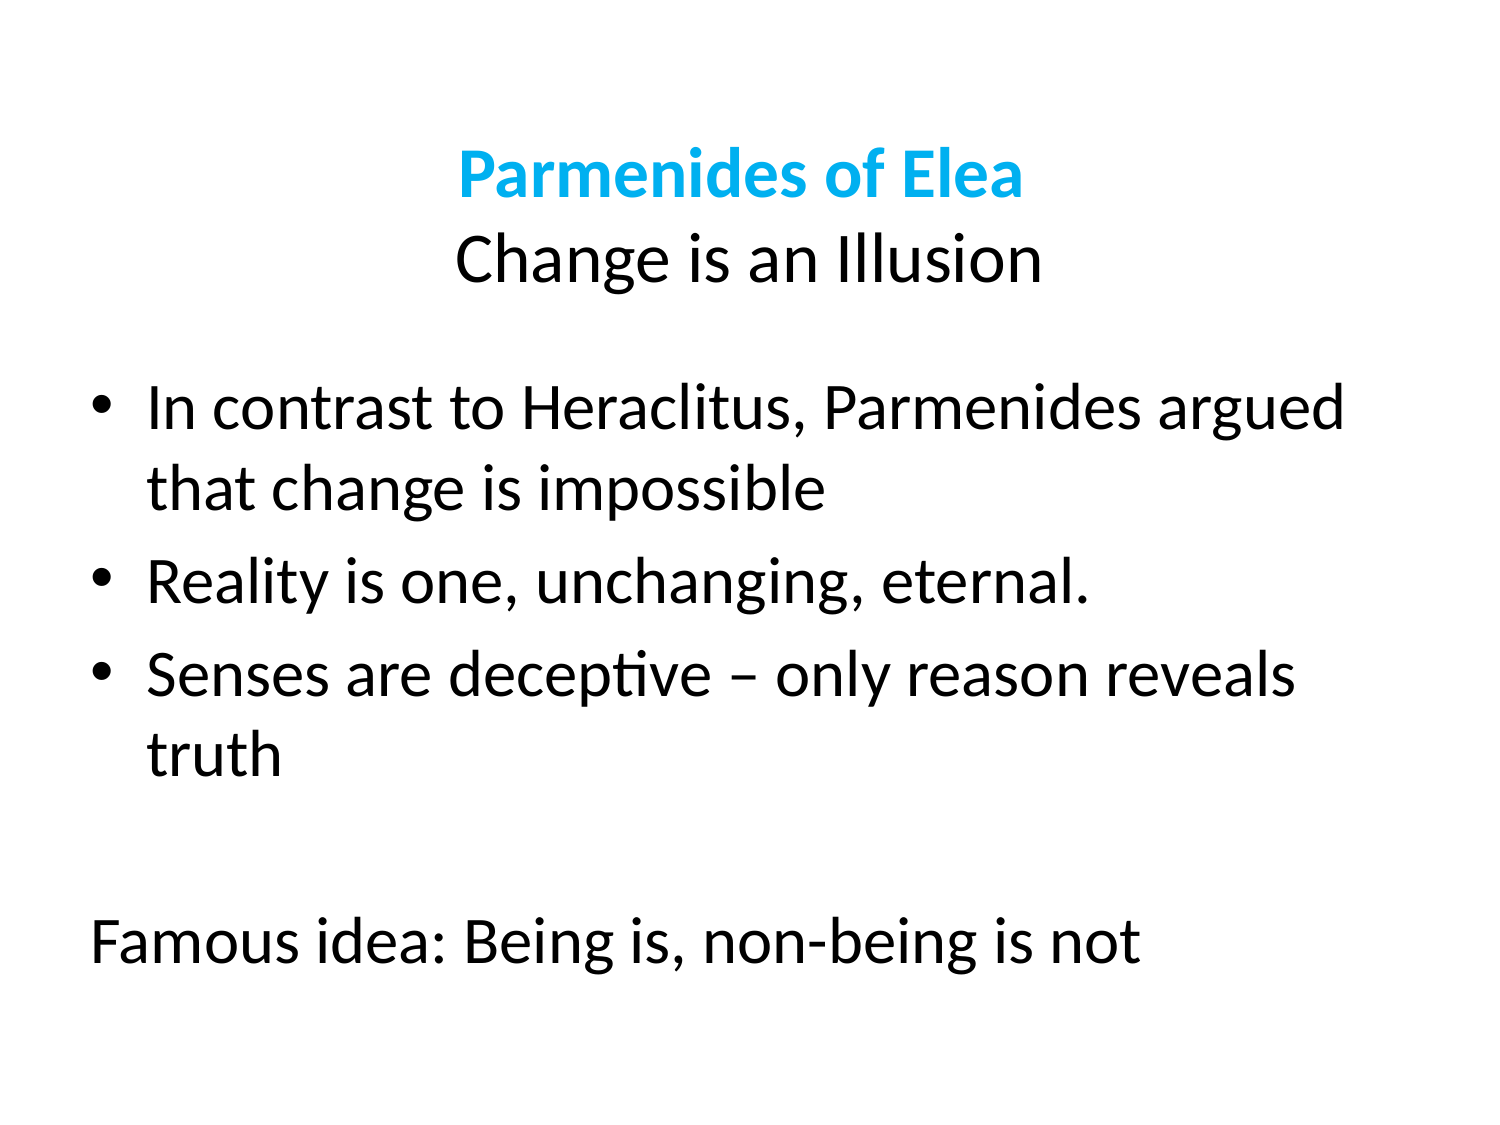

# Parmenides of Elea Change is an Illusion

In contrast to Heraclitus, Parmenides argued that change is impossible
Reality is one, unchanging, eternal.
Senses are deceptive – only reason reveals truth

Famous idea: Being is, non-being is not